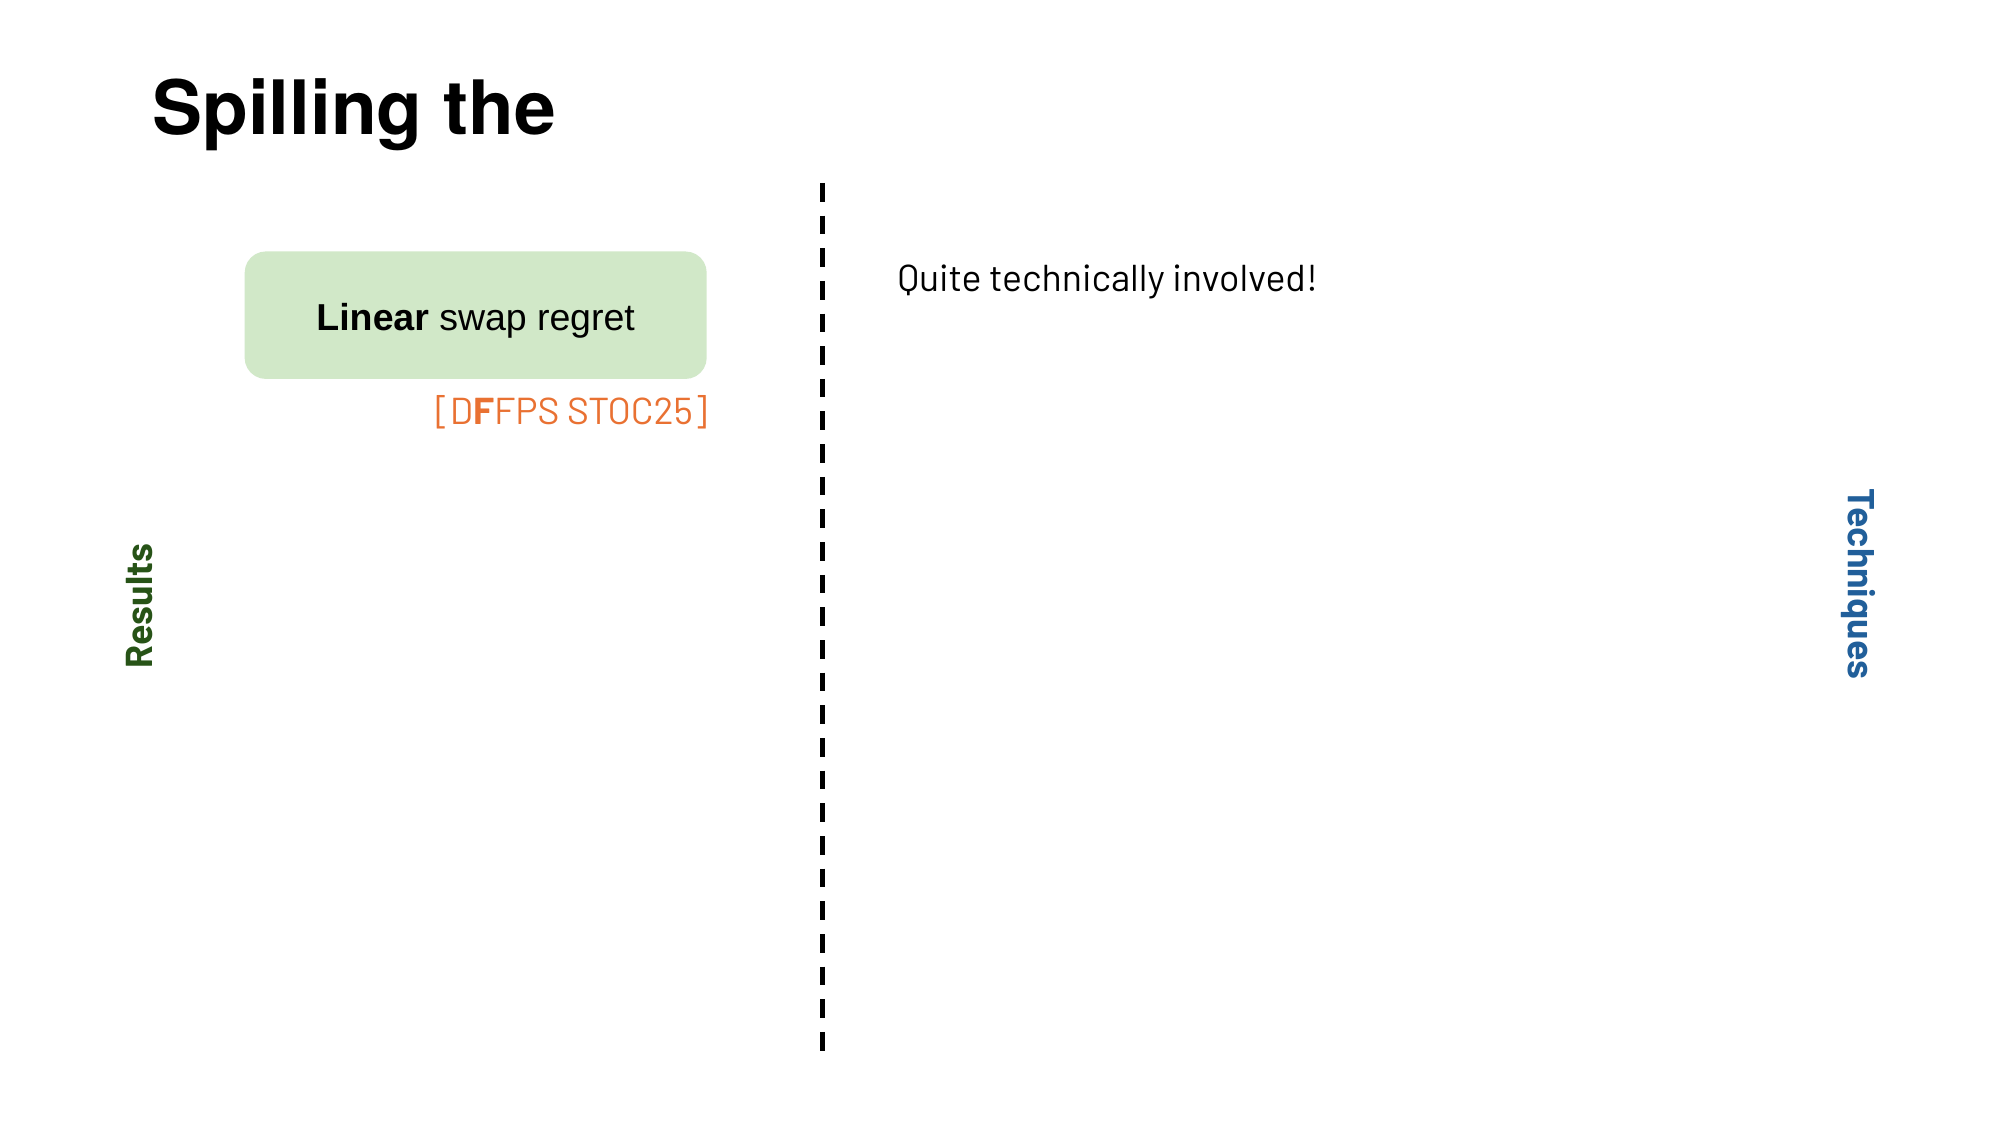

# Spilling the 🫘
Quite technically involved!

Linear swap regret
[DFFPS STOC25]
Results
Techniques